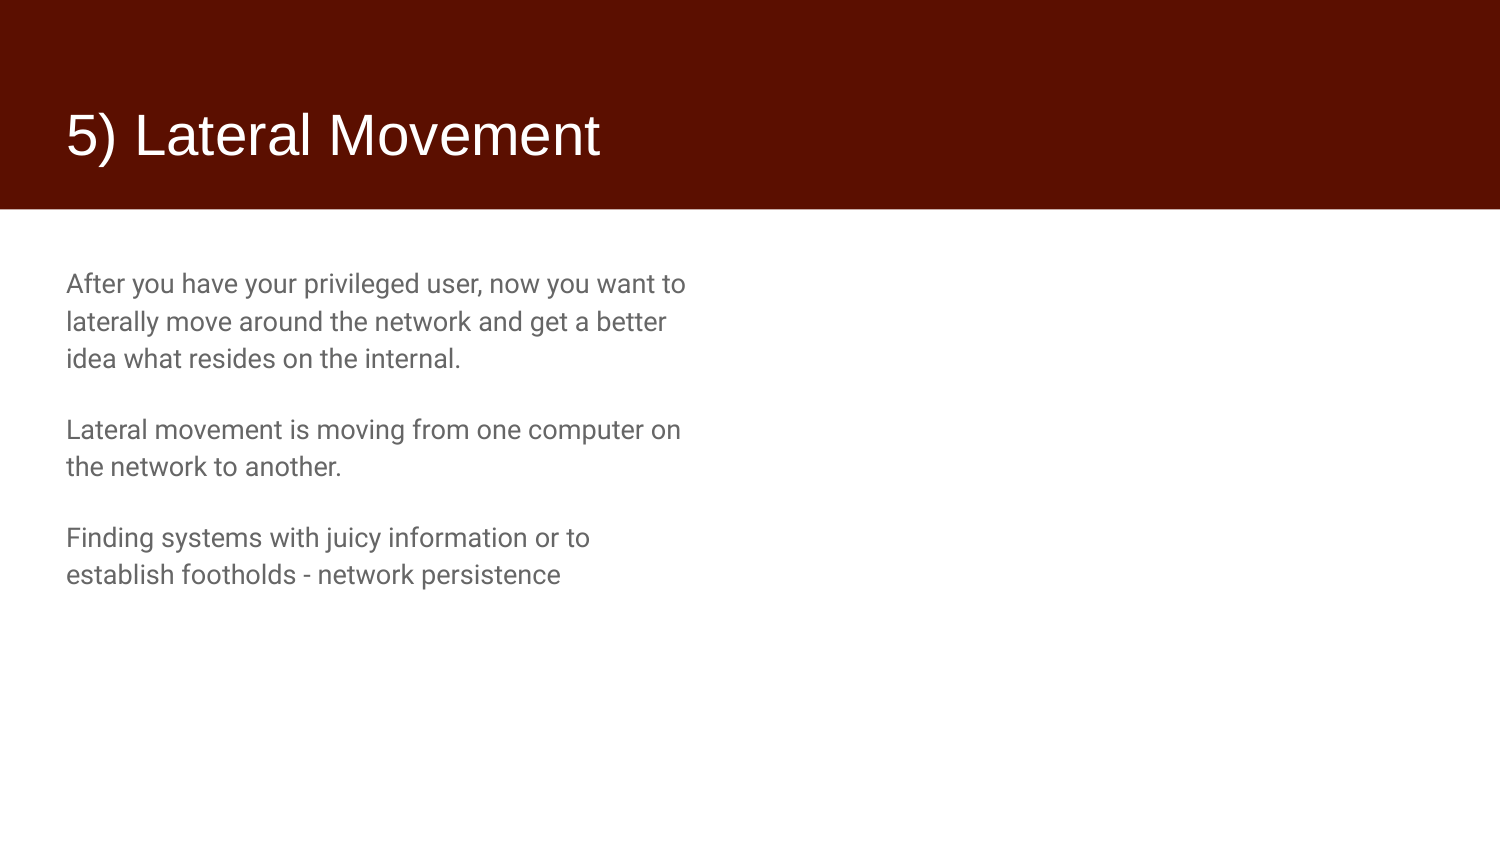

# 5) Lateral Movement
After you have your privileged user, now you want to laterally move around the network and get a better idea what resides on the internal.
Lateral movement is moving from one computer on the network to another.
Finding systems with juicy information or to establish footholds - network persistence